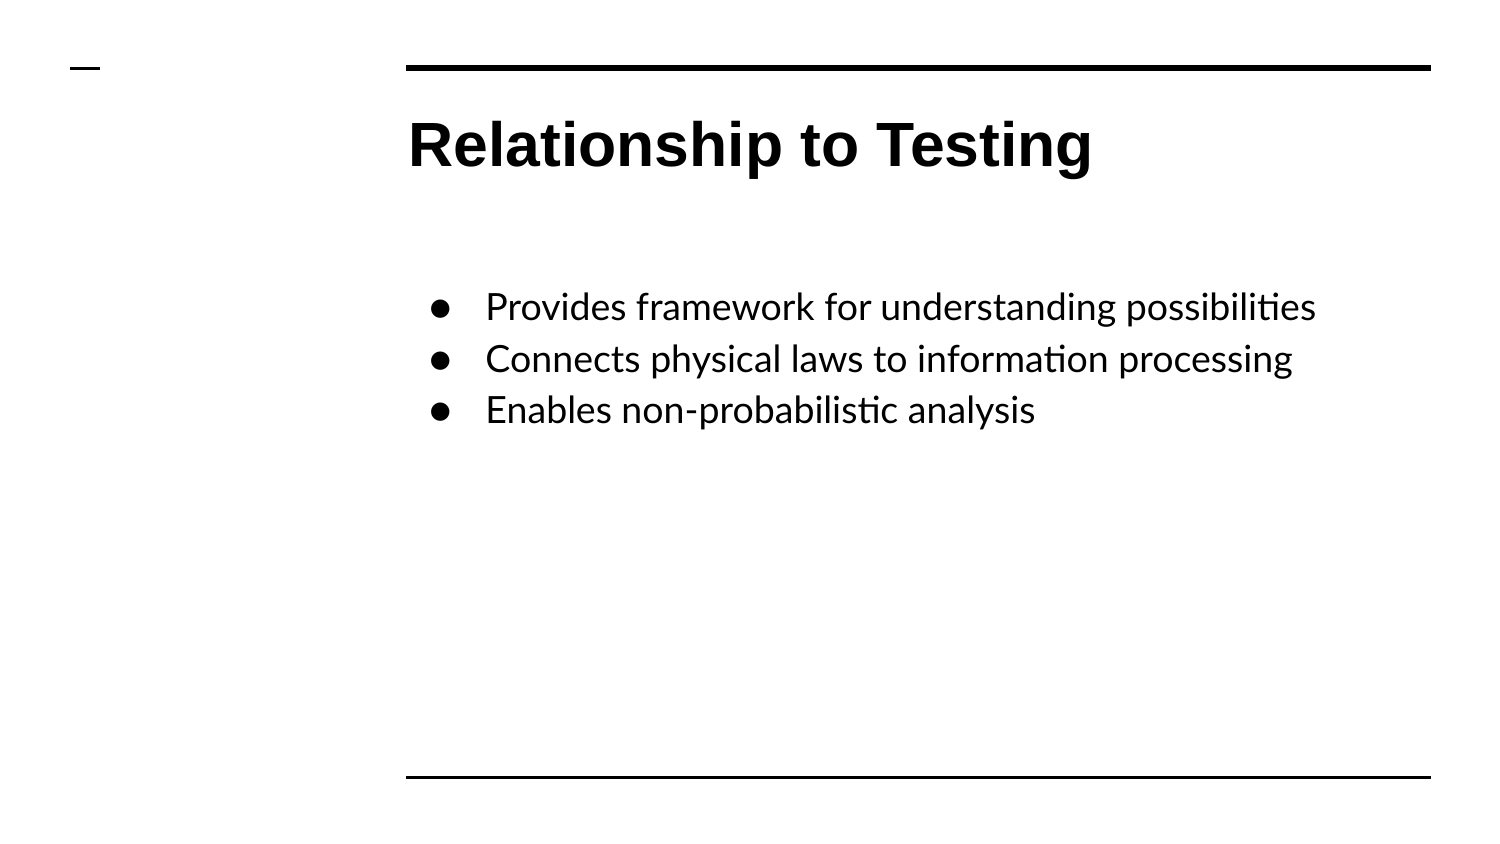

# Relationship to Testing
Provides framework for understanding possibilities
Connects physical laws to information processing
Enables non-probabilistic analysis